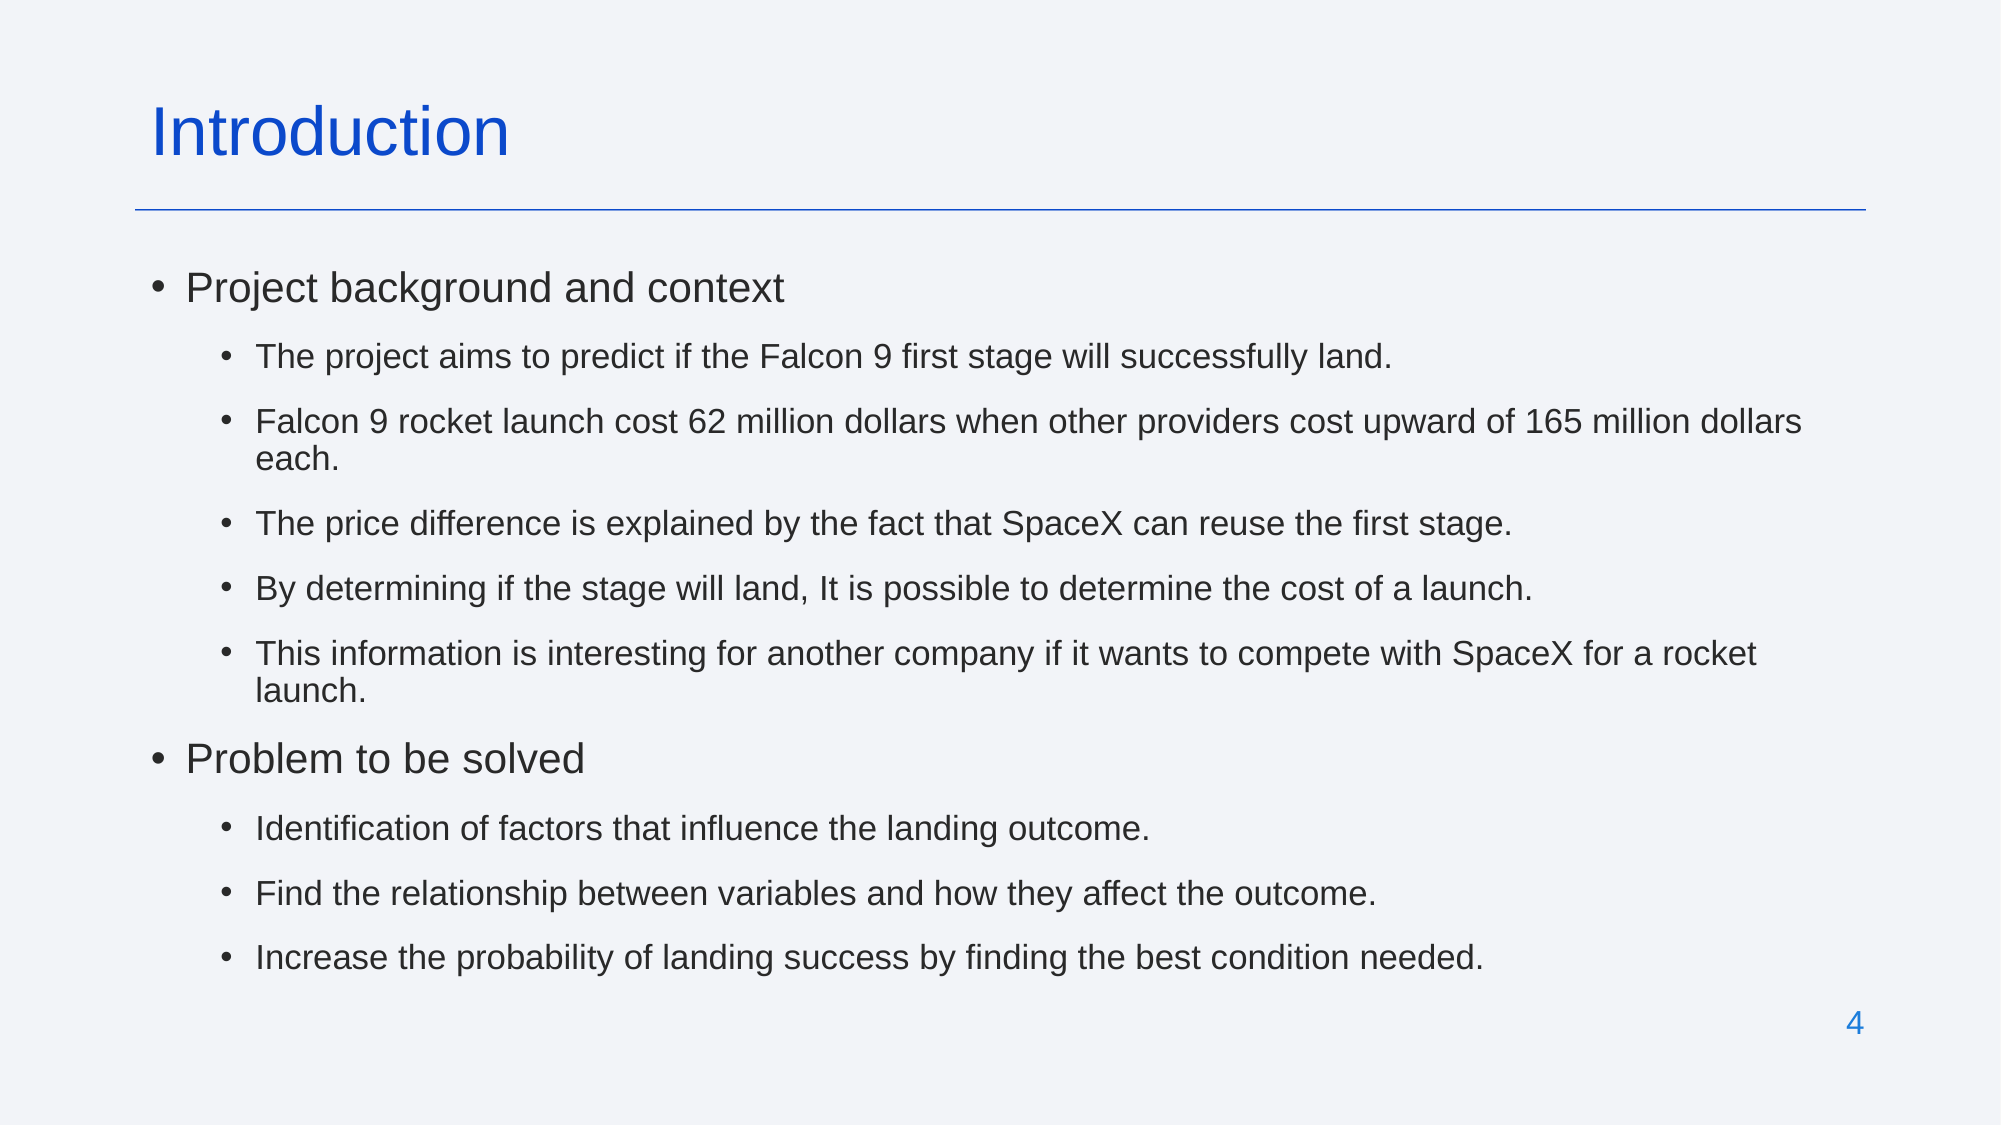

Introduction
Project background and context
The project aims to predict if the Falcon 9 first stage will successfully land.
Falcon 9 rocket launch cost 62 million dollars when other providers cost upward of 165 million dollars each.
The price difference is explained by the fact that SpaceX can reuse the first stage.
By determining if the stage will land, It is possible to determine the cost of a launch.
This information is interesting for another company if it wants to compete with SpaceX for a rocket launch.
Problem to be solved
Identification of factors that influence the landing outcome.
Find the relationship between variables and how they affect the outcome.
Increase the probability of landing success by finding the best condition needed.
4